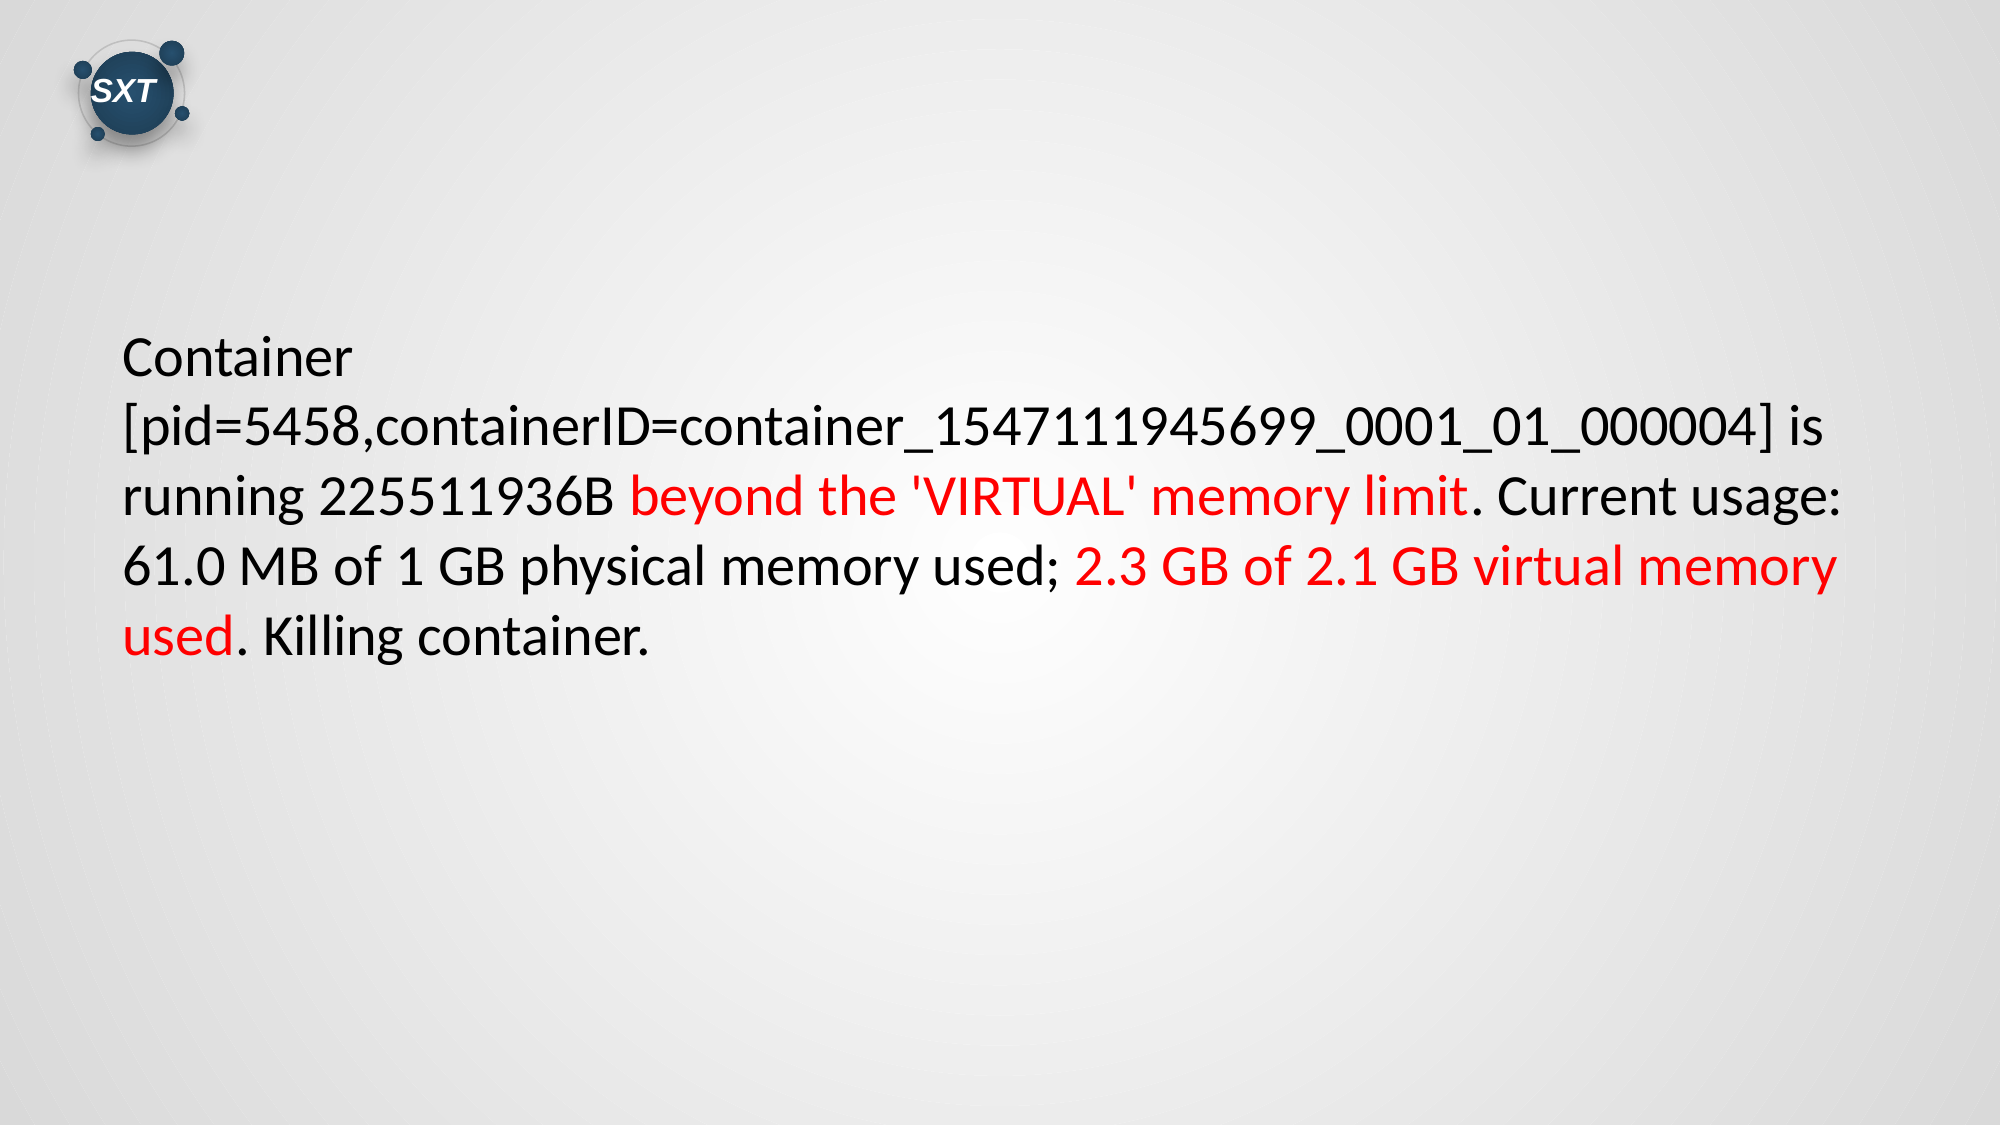

Container [pid=5458,containerID=container_1547111945699_0001_01_000004] is running 225511936B beyond the 'VIRTUAL' memory limit. Current usage: 61.0 MB of 1 GB physical memory used; 2.3 GB of 2.1 GB virtual memory used. Killing container.